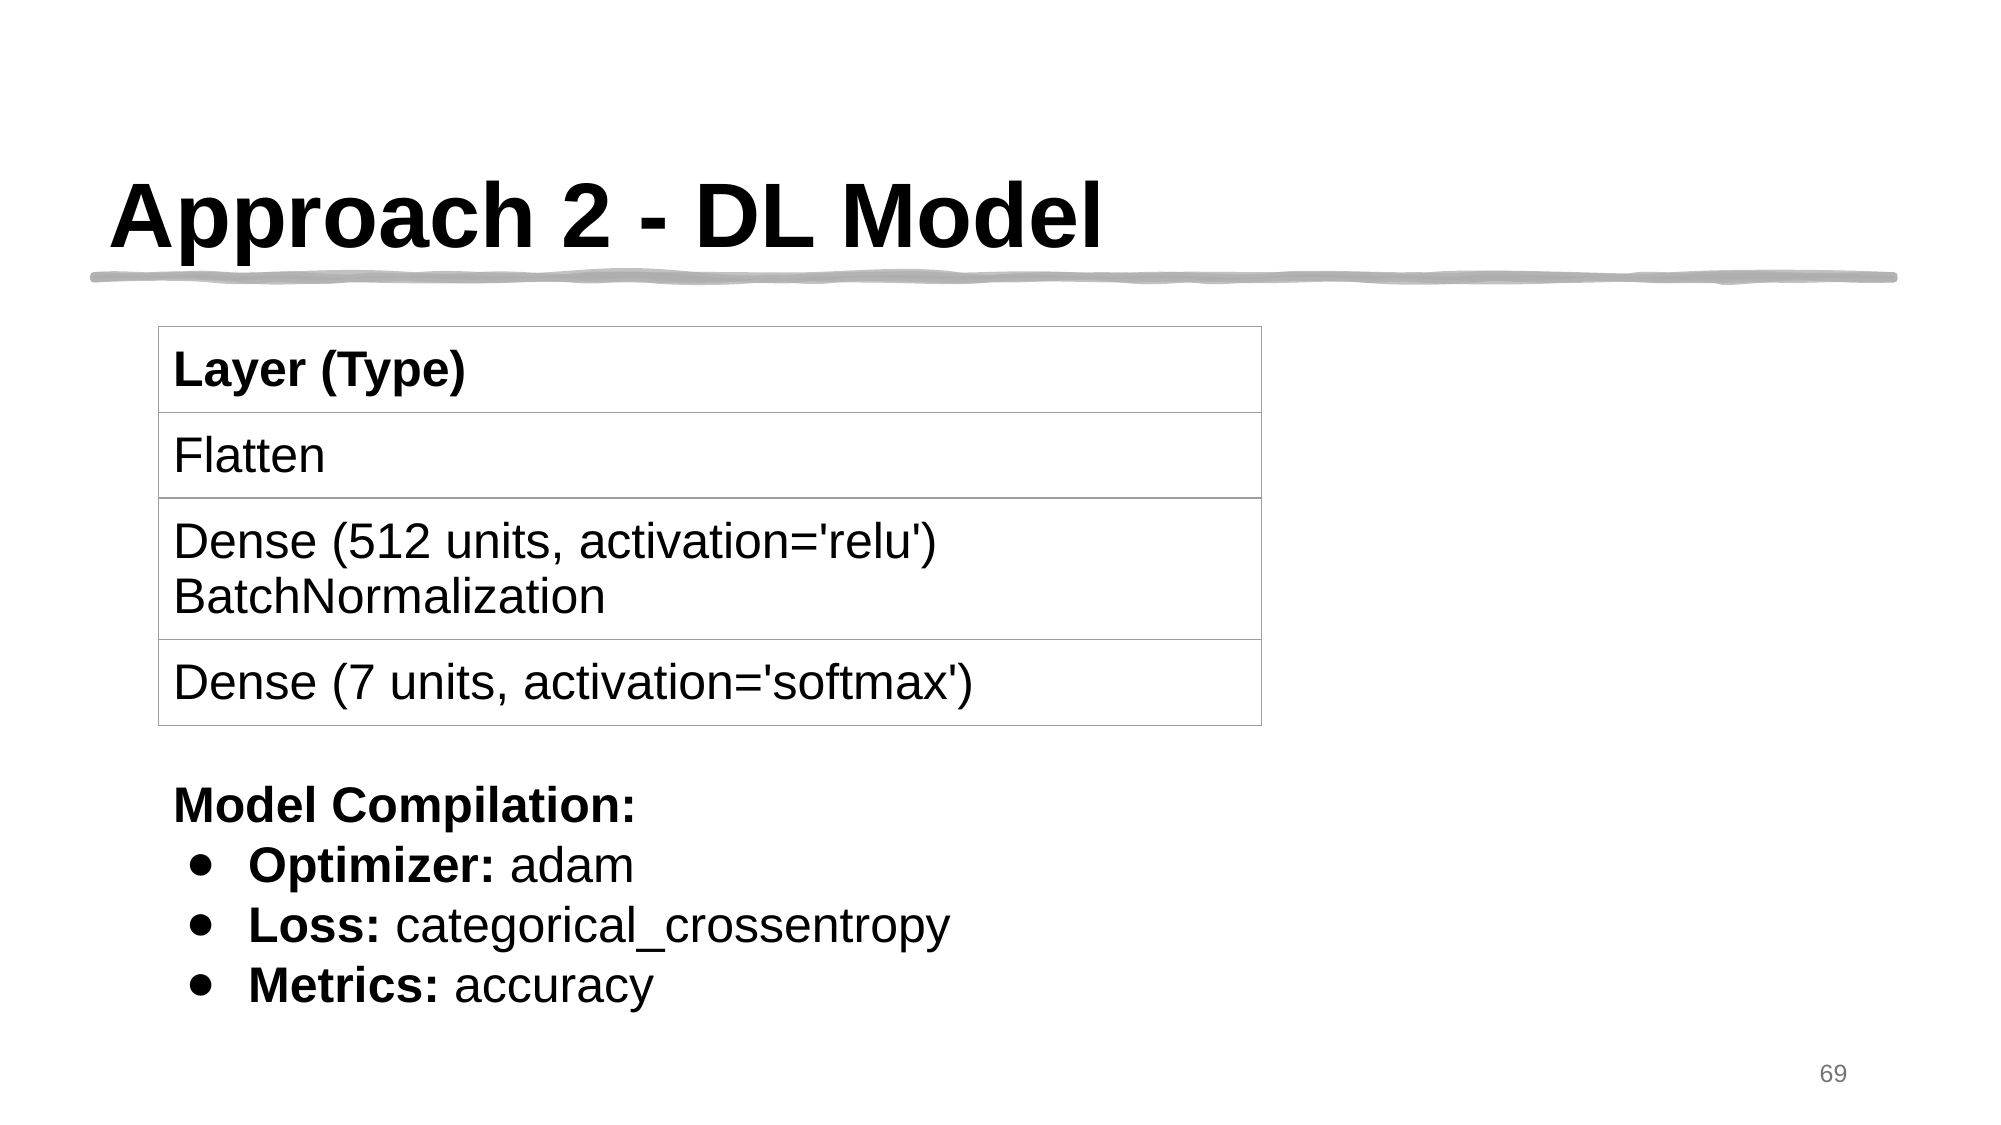

# Approach 2 - DL Model

| Layer (Type) |
| --- |
| Flatten |
| Dense (512 units, activation='relu') BatchNormalization |
| Dense (7 units, activation='softmax') |
Model Compilation:
Optimizer: adam
Loss: categorical_crossentropy
Metrics: accuracy

69